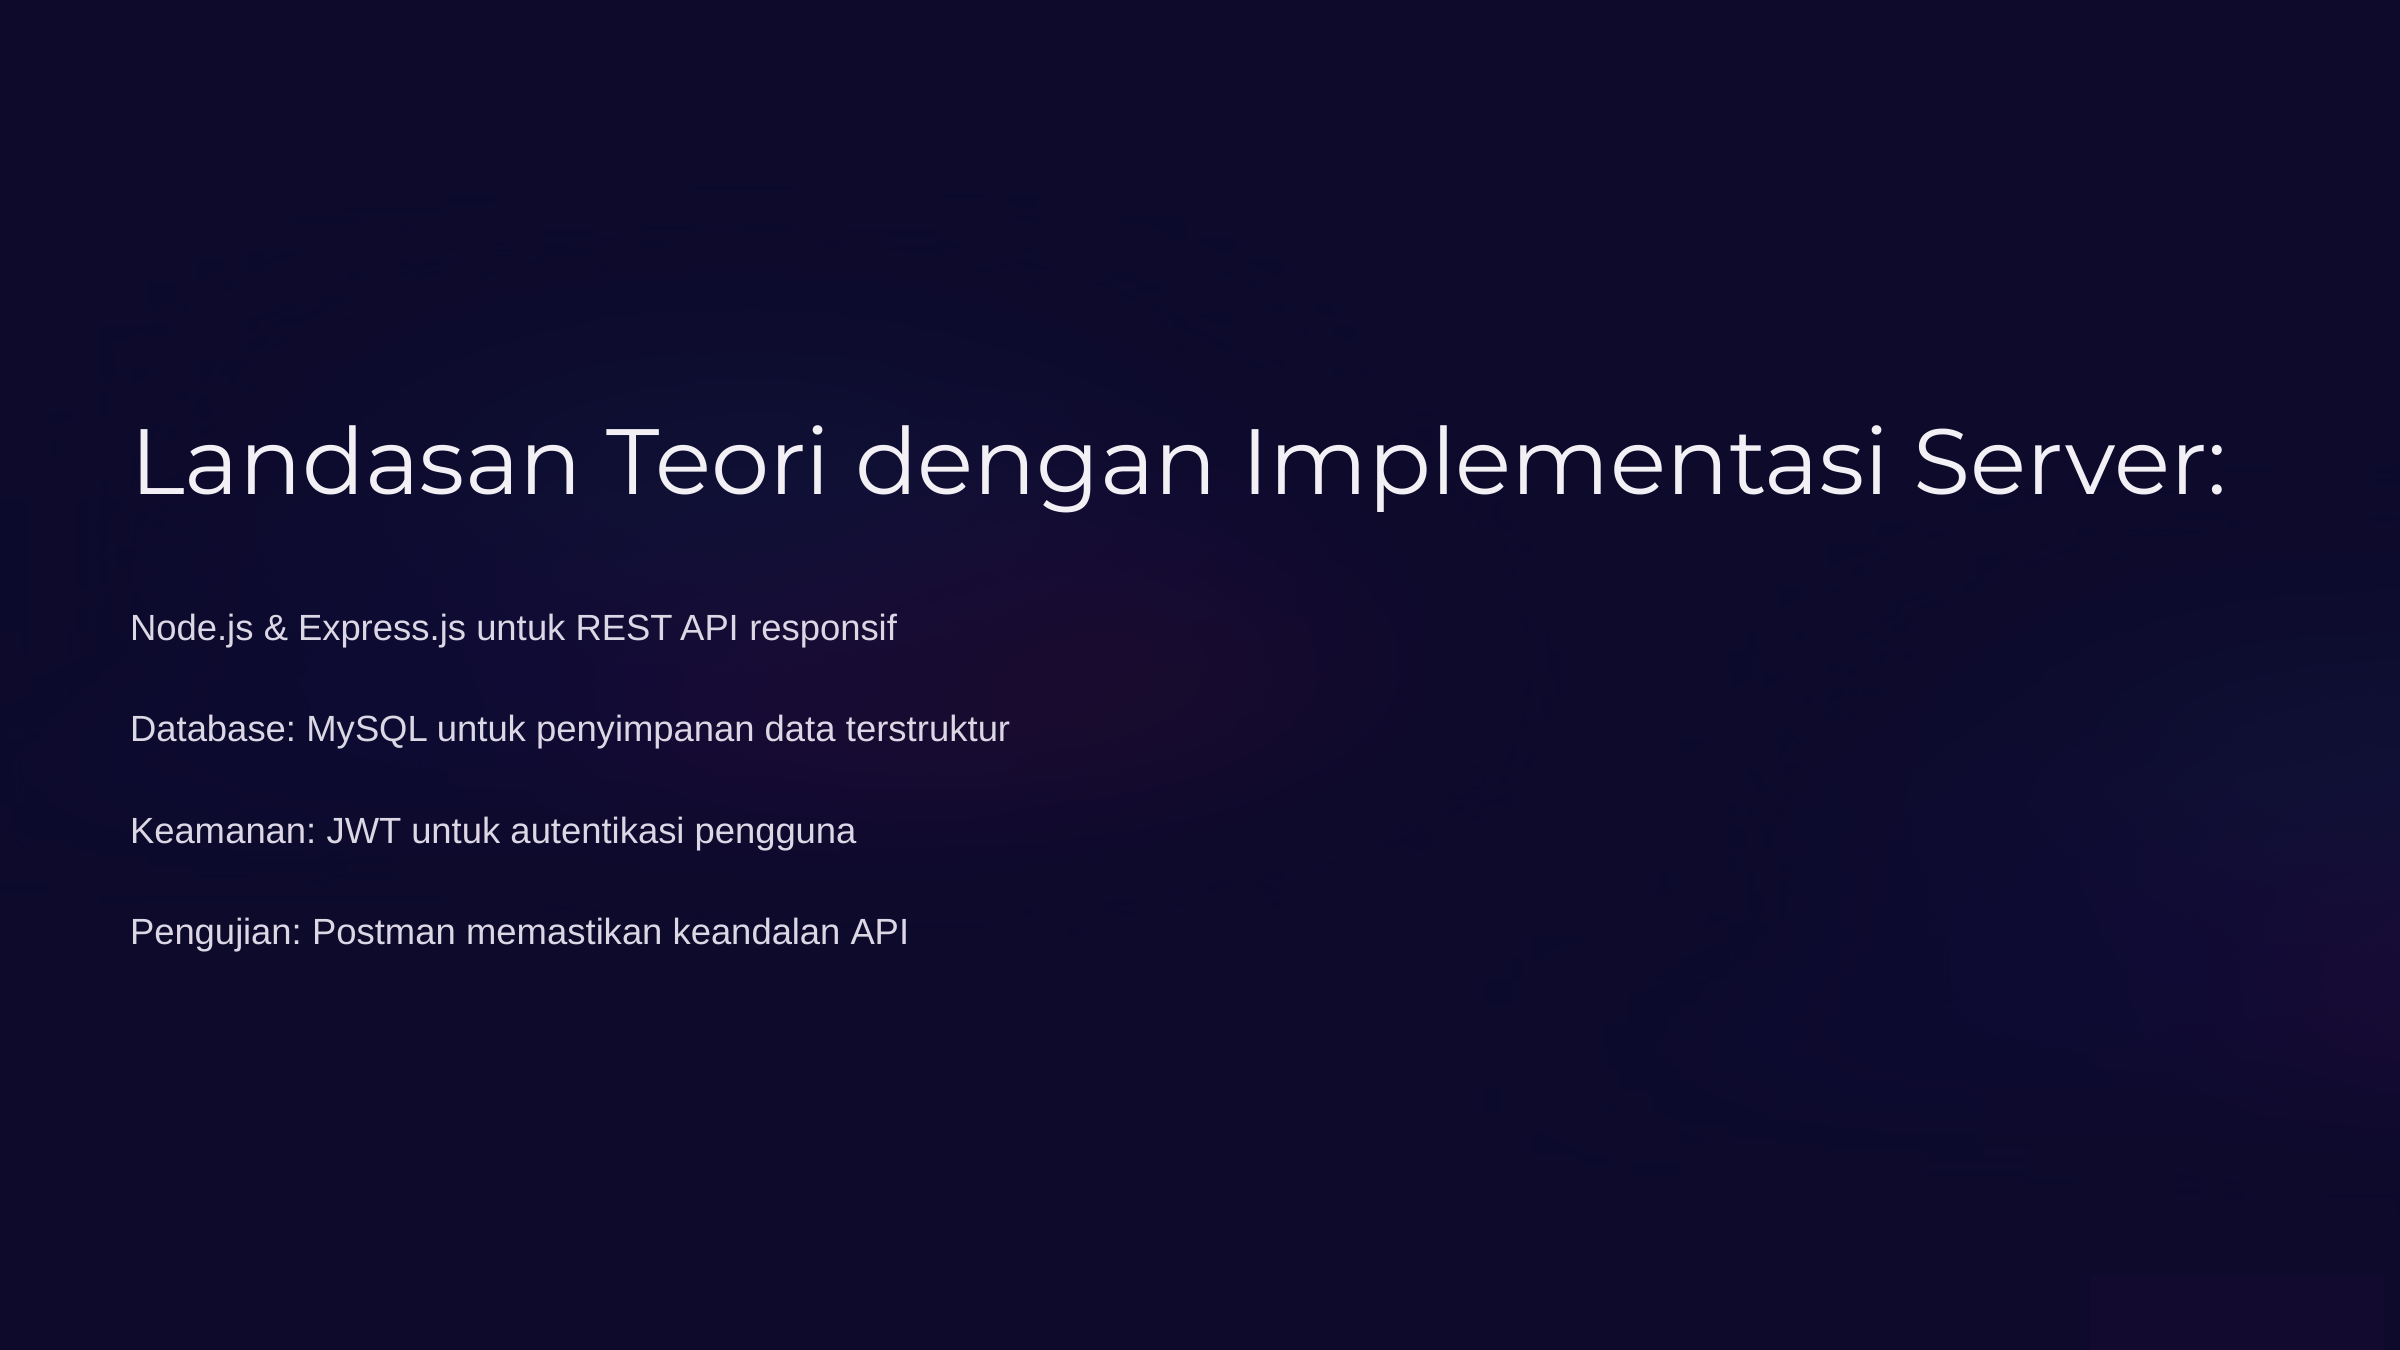

Landasan Teori dengan Implementasi Server:
Node.js & Express.js untuk REST API responsif
Database: MySQL untuk penyimpanan data terstruktur
Keamanan: JWT untuk autentikasi pengguna
Pengujian: Postman memastikan keandalan API